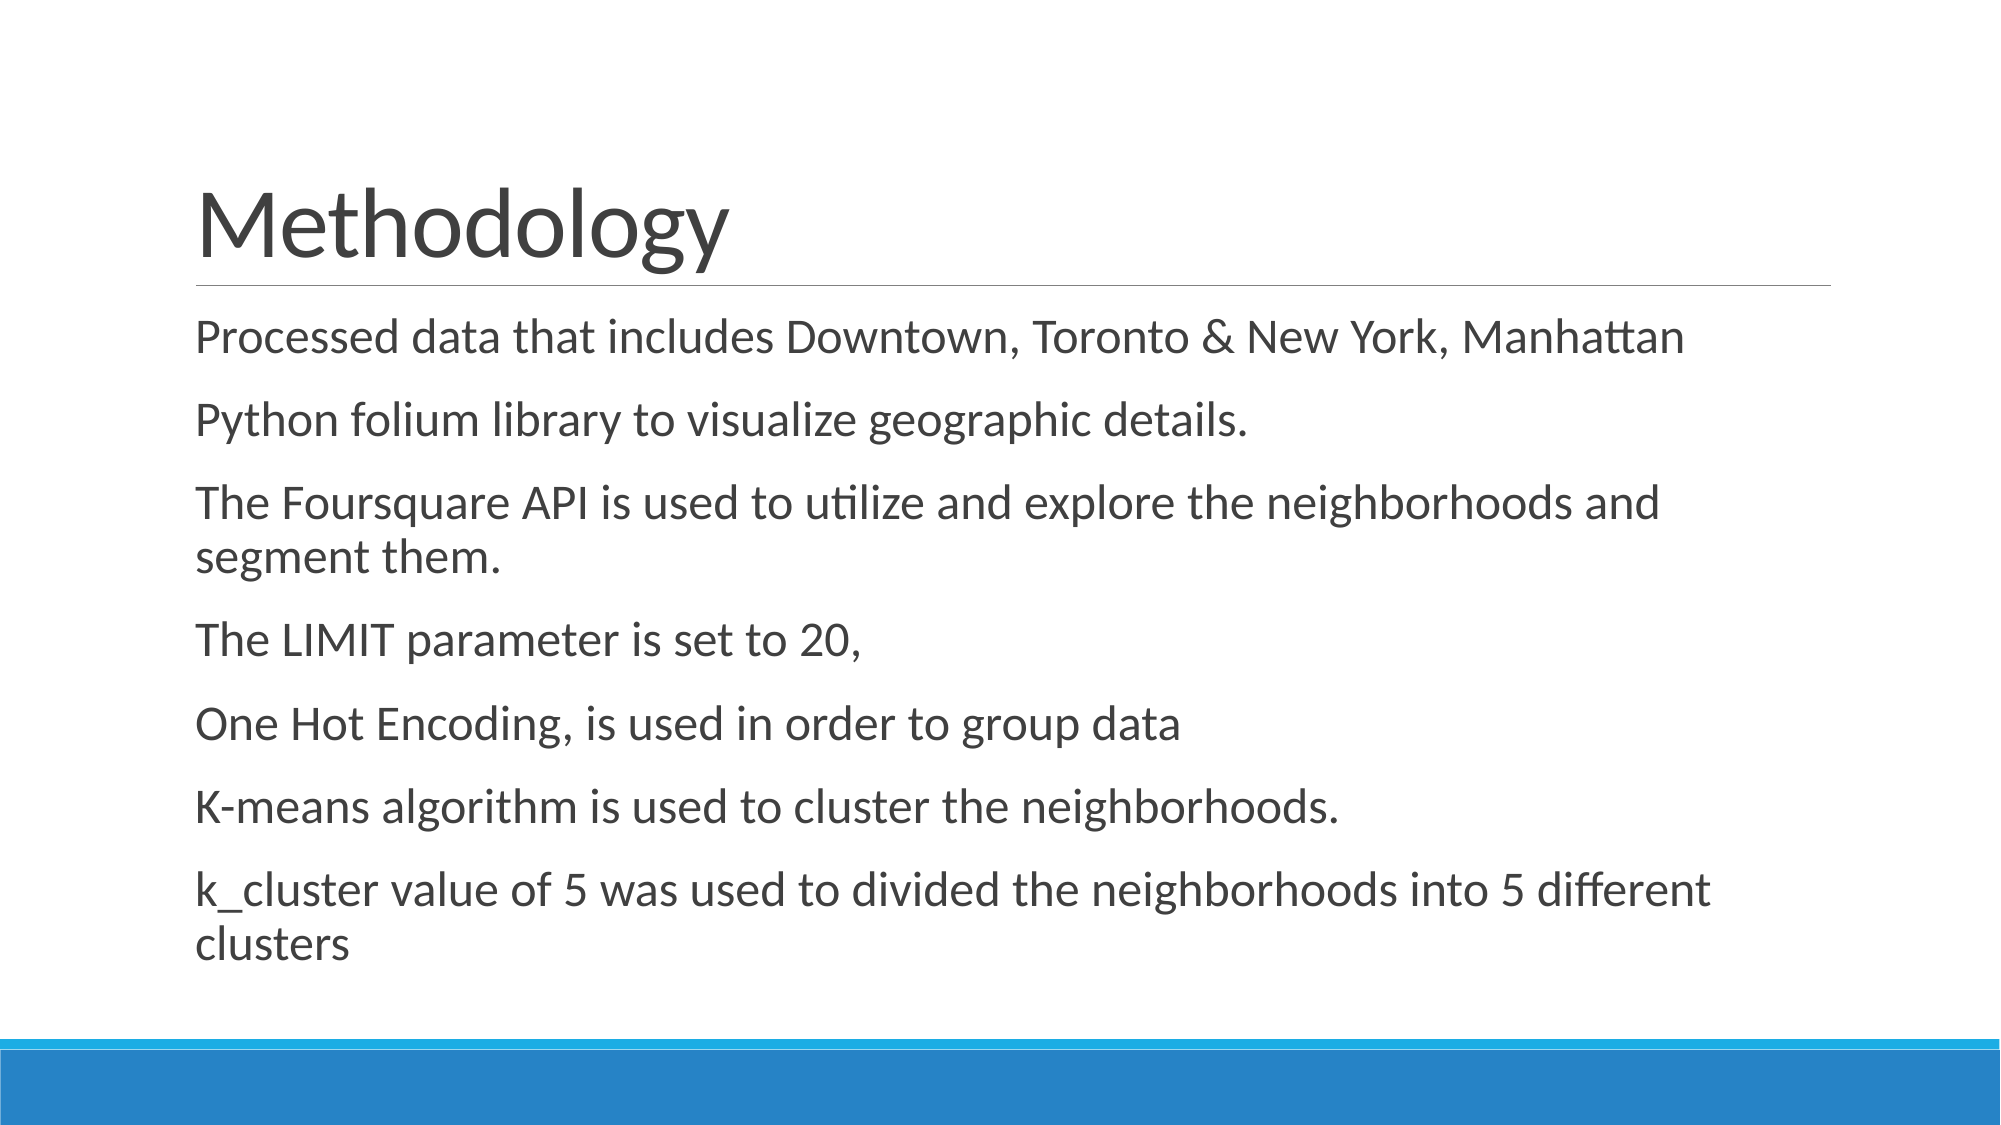

# Methodology
Processed data that includes Downtown, Toronto & New York, Manhattan
Python folium library to visualize geographic details.
The Foursquare API is used to utilize and explore the neighborhoods and segment them.
The LIMIT parameter is set to 20,
One Hot Encoding, is used in order to group data
K-means algorithm is used to cluster the neighborhoods.
k_cluster value of 5 was used to divided the neighborhoods into 5 different clusters